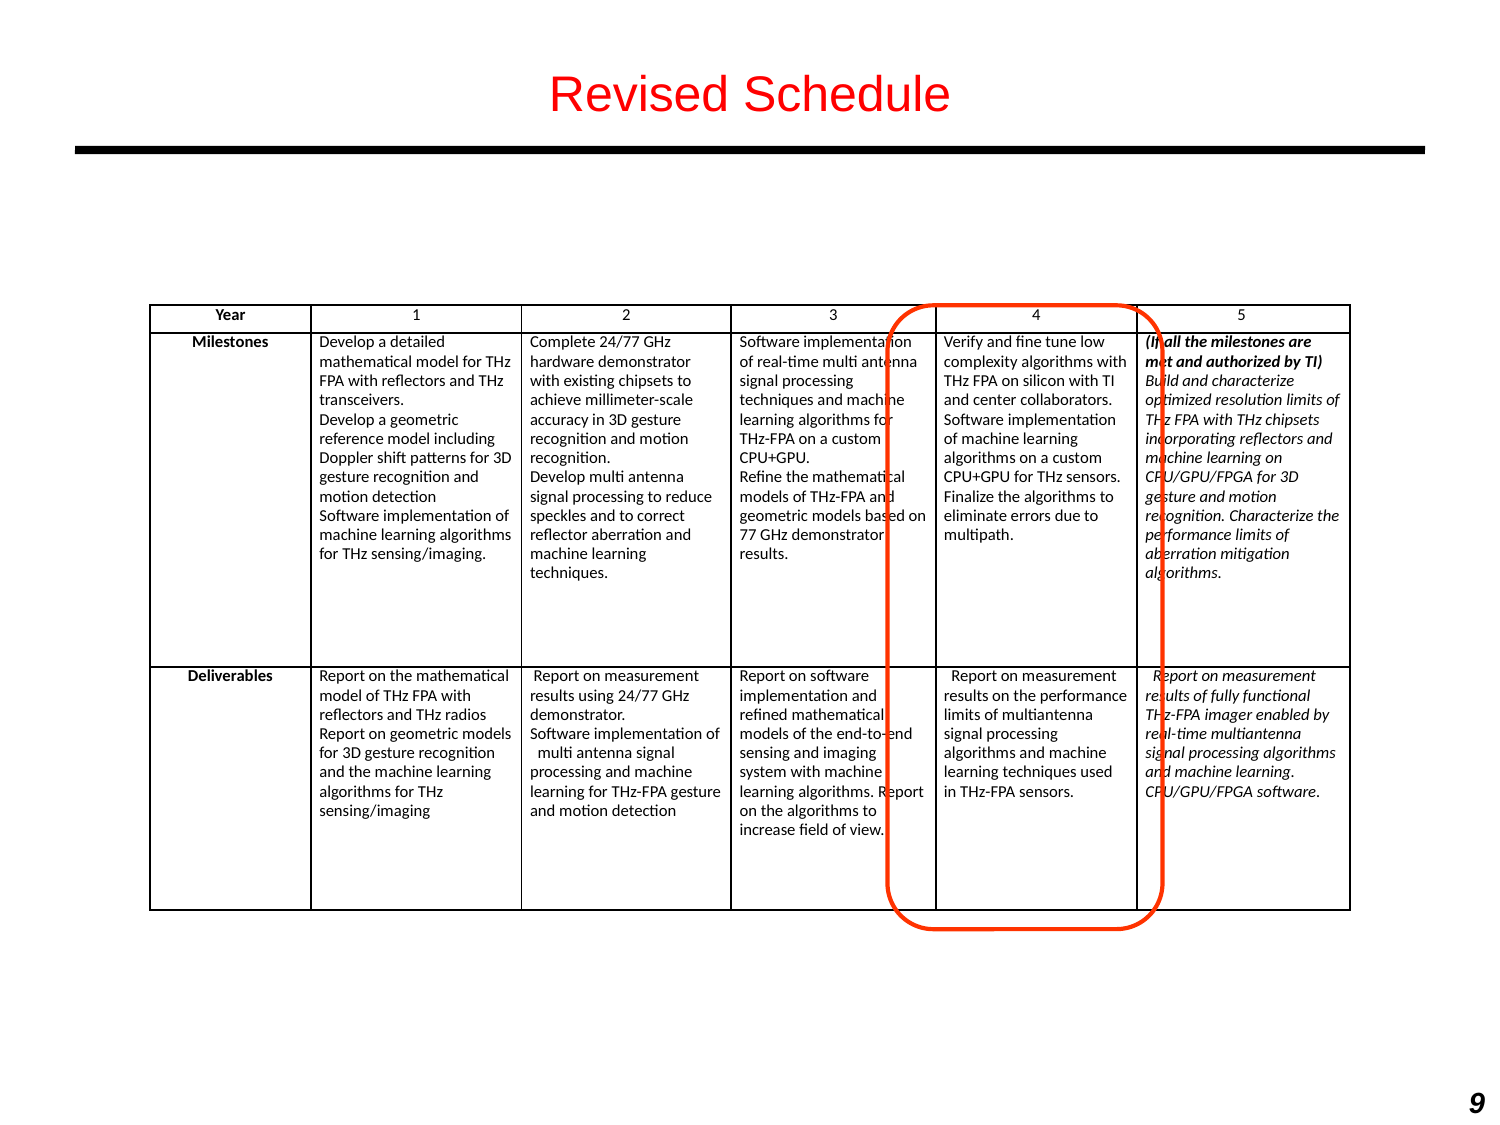

# Revised Schedule
| Year | 1 | 2 | 3 | 4 | 5 |
| --- | --- | --- | --- | --- | --- |
| Milestones | Develop a detailed mathematical model for THz FPA with reflectors and THz transceivers. Develop a geometric reference model including Doppler shift patterns for 3D gesture recognition and motion detection Software implementation of machine learning algorithms for THz sensing/imaging. | Complete 24/77 GHz hardware demonstrator with existing chipsets to achieve millimeter-scale accuracy in 3D gesture recognition and motion recognition. Develop multi antenna signal processing to reduce speckles and to correct reflector aberration and machine learning techniques. | Software implementation of real-time multi antenna signal processing techniques and machine learning algorithms for THz-FPA on a custom CPU+GPU. Refine the mathematical models of THz-FPA and geometric models based on 77 GHz demonstrator results. | Verify and fine tune low complexity algorithms with THz FPA on silicon with TI and center collaborators. Software implementation of machine learning algorithms on a custom CPU+GPU for THz sensors. Finalize the algorithms to eliminate errors due to multipath. | (If all the milestones are met and authorized by TI) Build and characterize optimized resolution limits of THz FPA with THz chipsets incorporating reflectors and machine learning on CPU/GPU/FPGA for 3D gesture and motion recognition. Characterize the performance limits of aberration mitigation algorithms. |
| Deliverables | Report on the mathematical model of THz FPA with reflectors and THz radios Report on geometric models for 3D gesture recognition and the machine learning algorithms for THz sensing/imaging | Report on measurement results using 24/77 GHz demonstrator. Software implementation of multi antenna signal processing and machine learning for THz-FPA gesture and motion detection | Report on software implementation and refined mathematical models of the end-to-end sensing and imaging system with machine learning algorithms. Report on the algorithms to increase field of view. | Report on measurement results on the performance limits of multiantenna signal processing algorithms and machine learning techniques used in THz-FPA sensors. | Report on measurement results of fully functional THz-FPA imager enabled by real-time multiantenna signal processing algorithms and machine learning. CPU/GPU/FPGA software. |